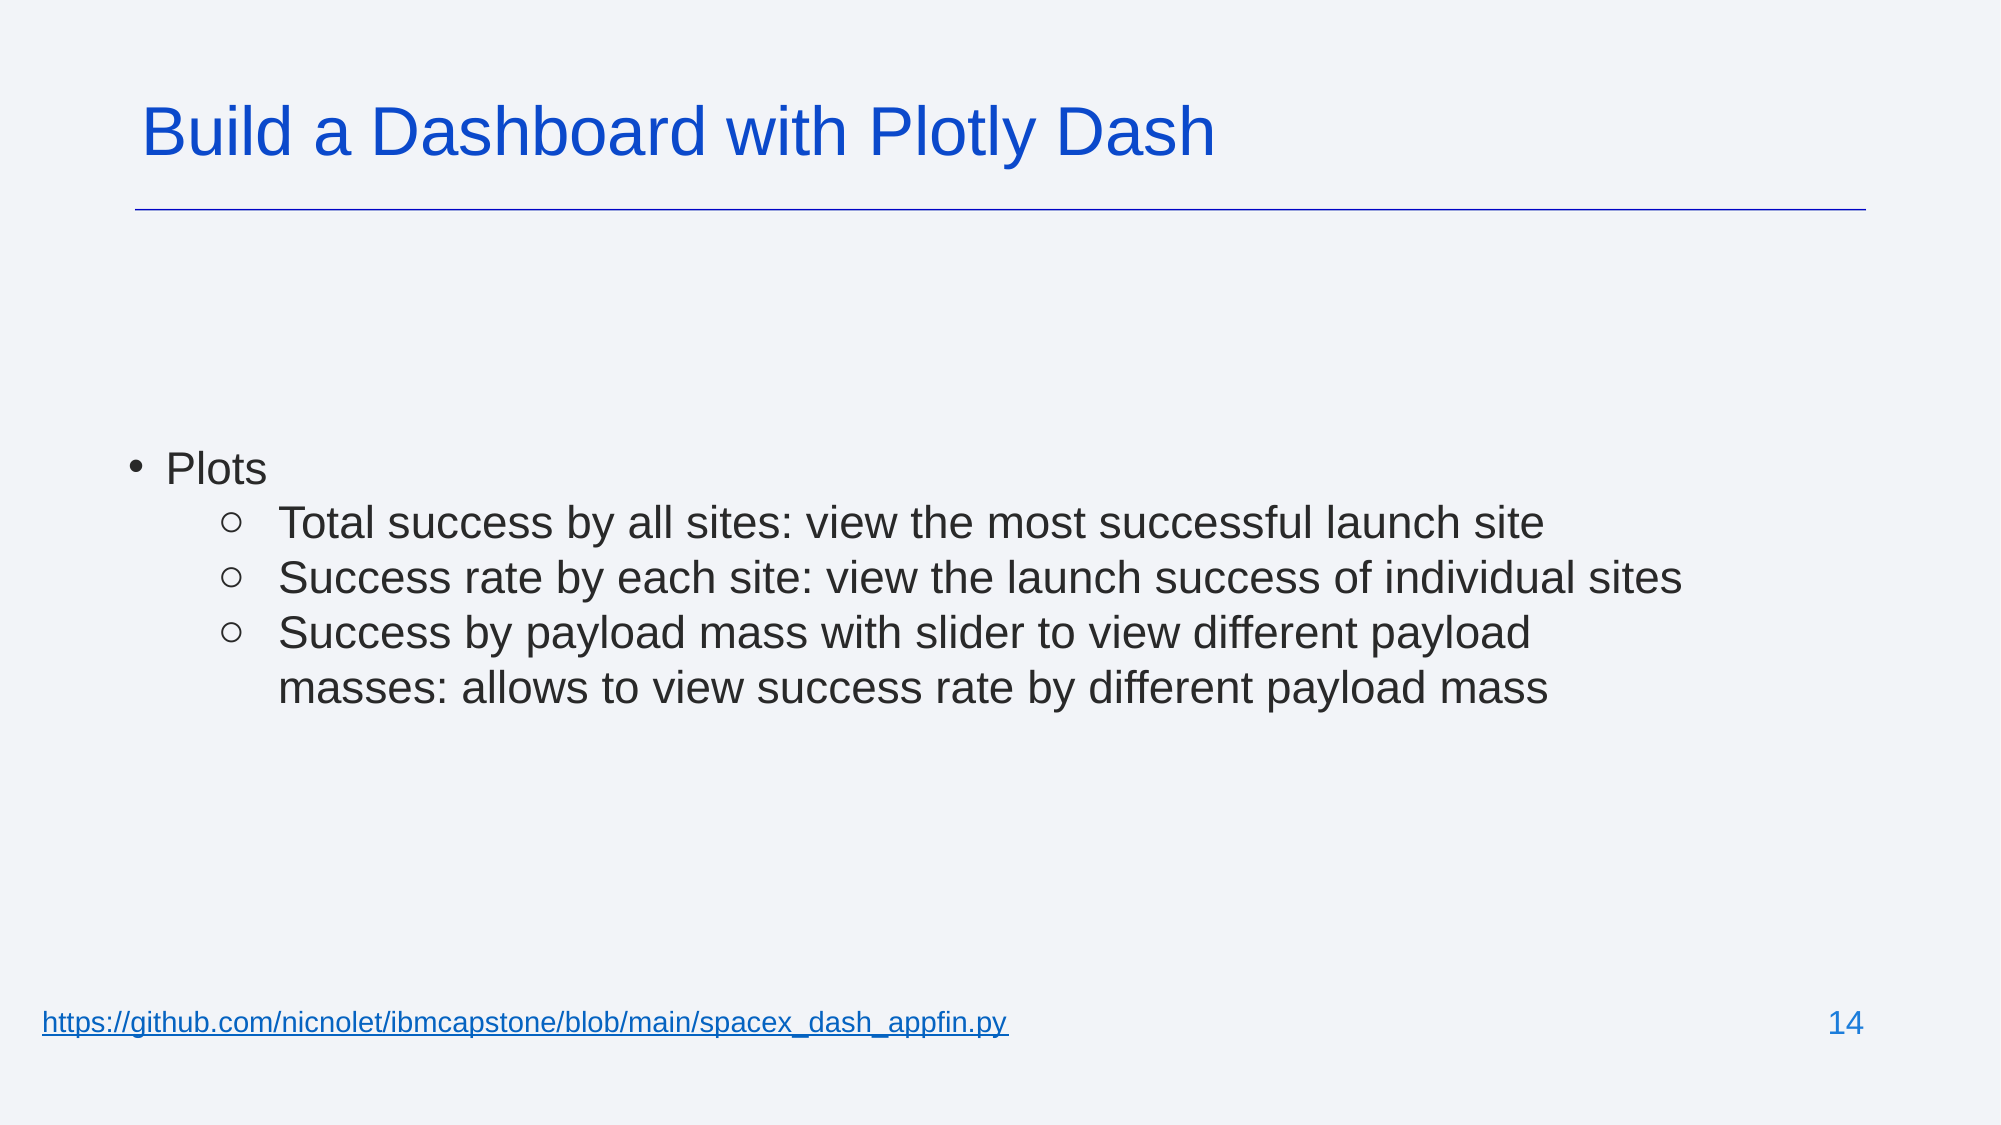

Build a Dashboard with Plotly Dash
Plots
Total success by all sites: view the most successful launch site
Success rate by each site: view the launch success of individual sites
Success by payload mass with slider to view different payload masses: allows to view success rate by different payload mass

14
https://github.com/nicnolet/ibmcapstone/blob/main/spacex_dash_appfin.py